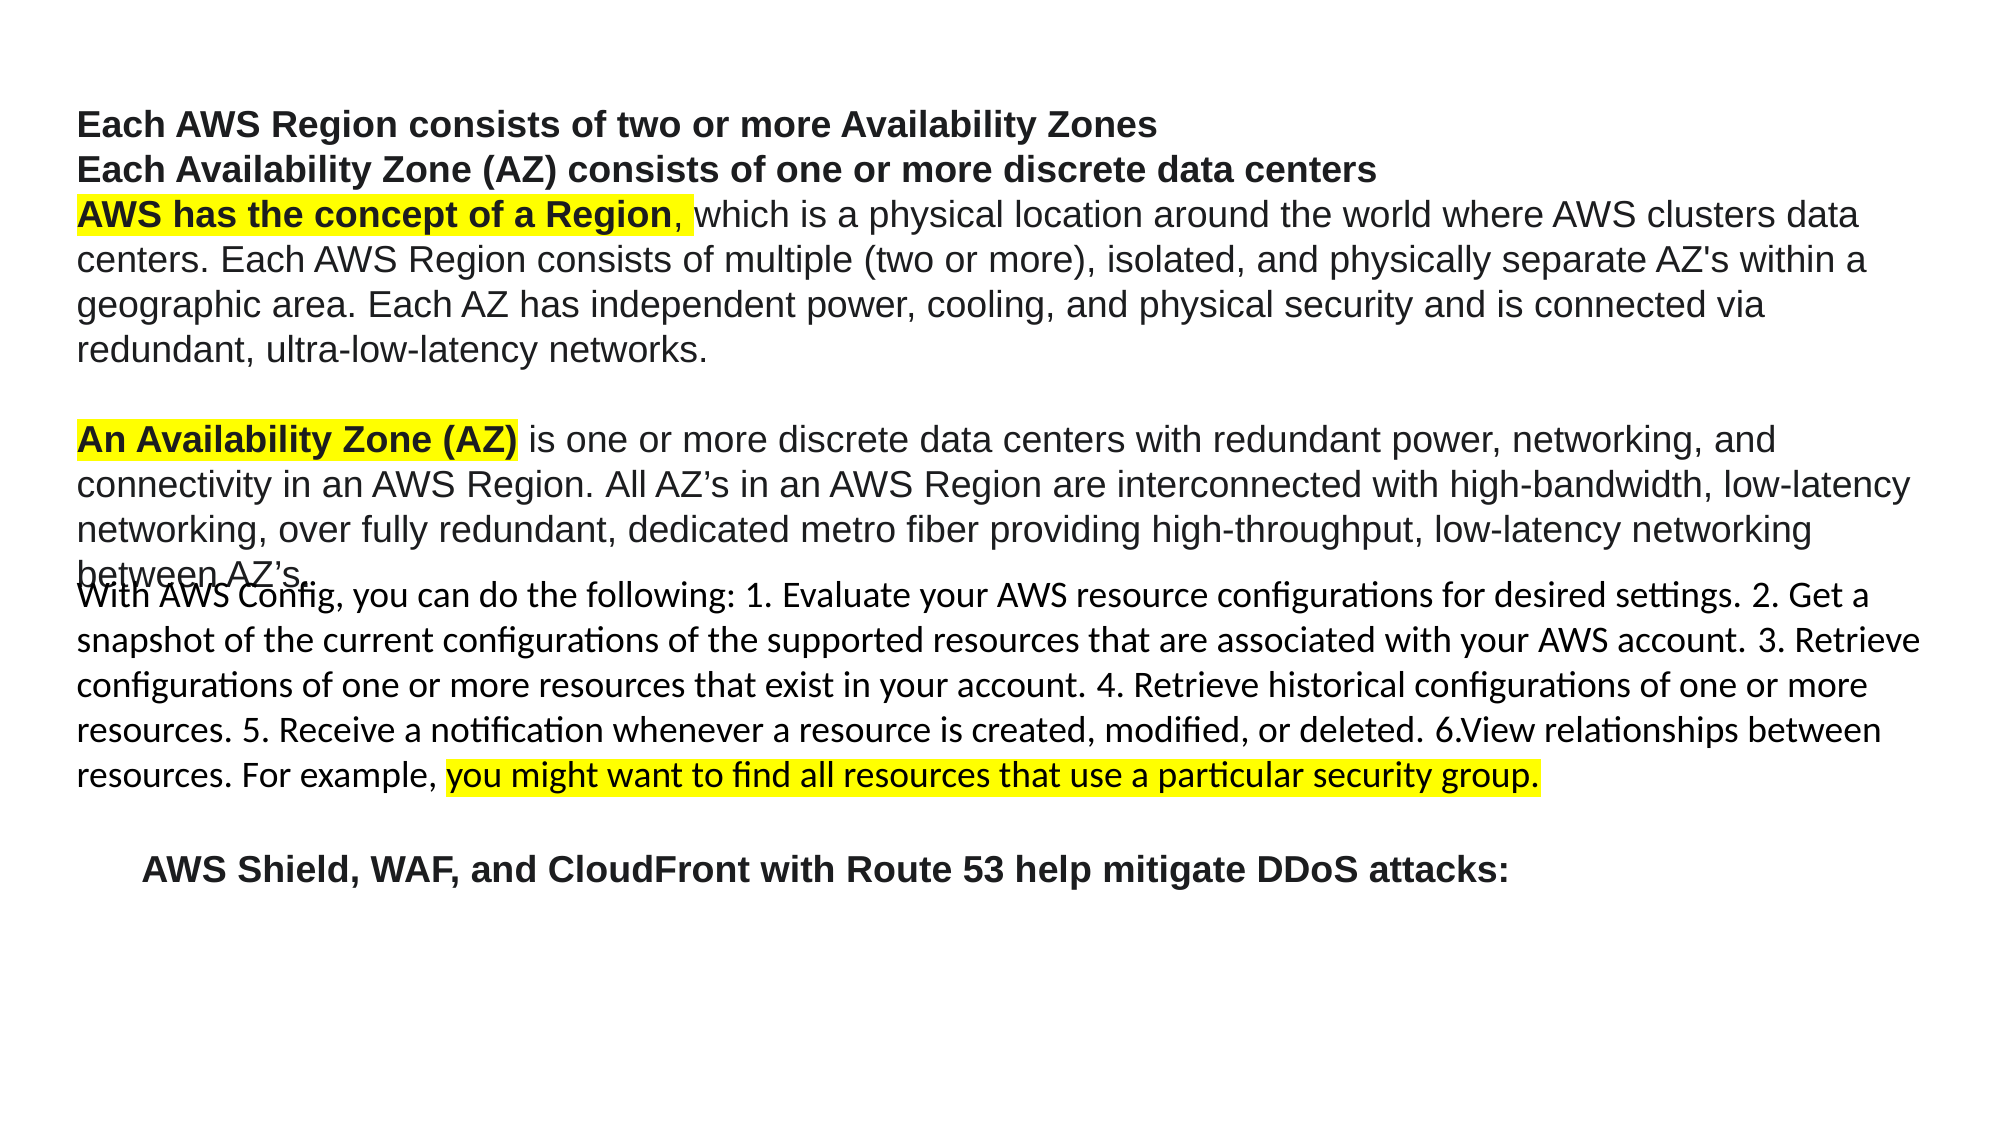

Each AWS Region consists of two or more Availability Zones
Each Availability Zone (AZ) consists of one or more discrete data centers
AWS has the concept of a Region, which is a physical location around the world where AWS clusters data centers. Each AWS Region consists of multiple (two or more), isolated, and physically separate AZ's within a geographic area. Each AZ has independent power, cooling, and physical security and is connected via redundant, ultra-low-latency networks.

An Availability Zone (AZ) is one or more discrete data centers with redundant power, networking, and connectivity in an AWS Region. All AZ’s in an AWS Region are interconnected with high-bandwidth, low-latency networking, over fully redundant, dedicated metro fiber providing high-throughput, low-latency networking between AZ’s.
With AWS Config, you can do the following: 1. Evaluate your AWS resource configurations for desired settings. 2. Get a snapshot of the current configurations of the supported resources that are associated with your AWS account. 3. Retrieve configurations of one or more resources that exist in your account. 4. Retrieve historical configurations of one or more resources. 5. Receive a notification whenever a resource is created, modified, or deleted. 6.View relationships between resources. For example, you might want to find all resources that use a particular security group.
 AWS Shield, WAF, and CloudFront with Route 53 help mitigate DDoS attacks: